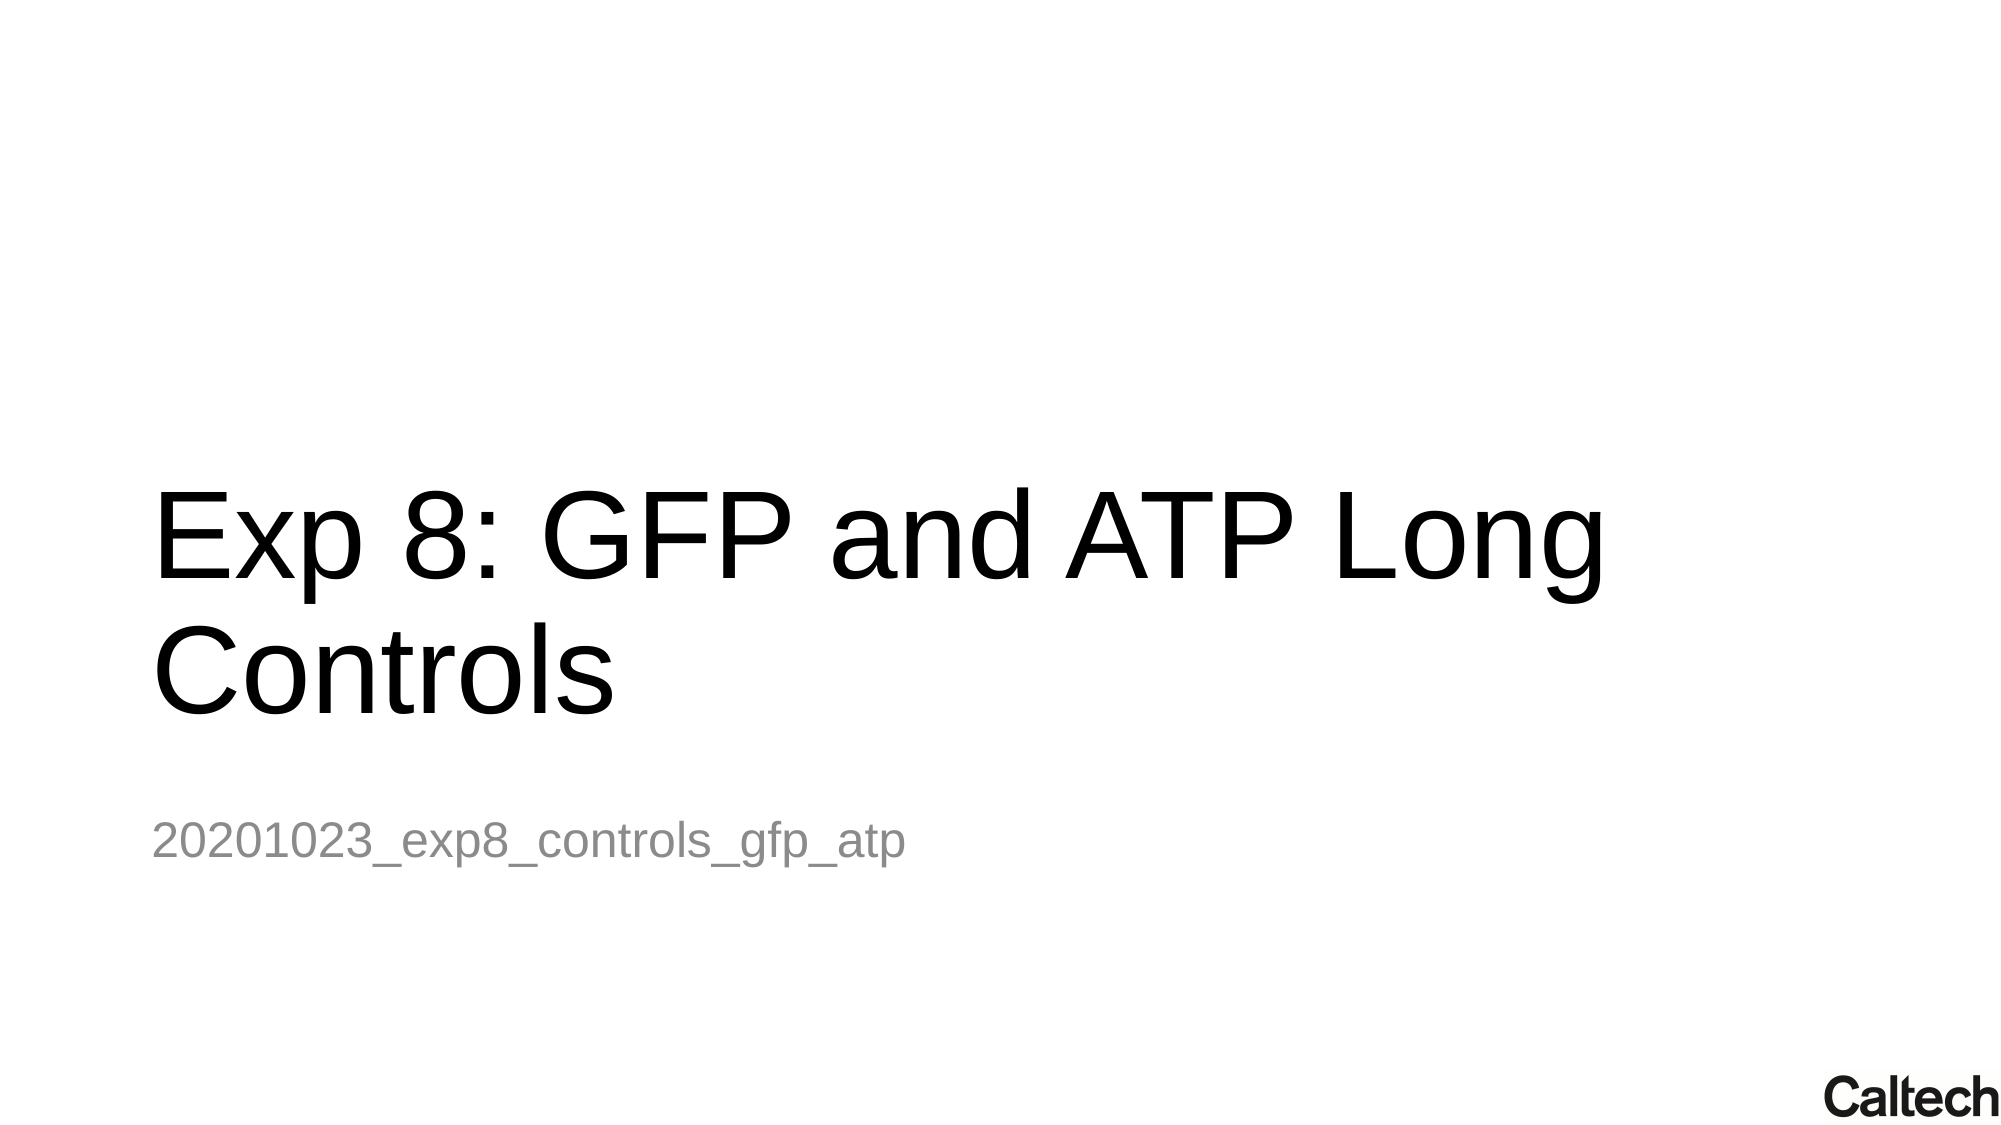

# Exp 8: GFP and ATP Long Controls
20201023_exp8_controls_gfp_atp